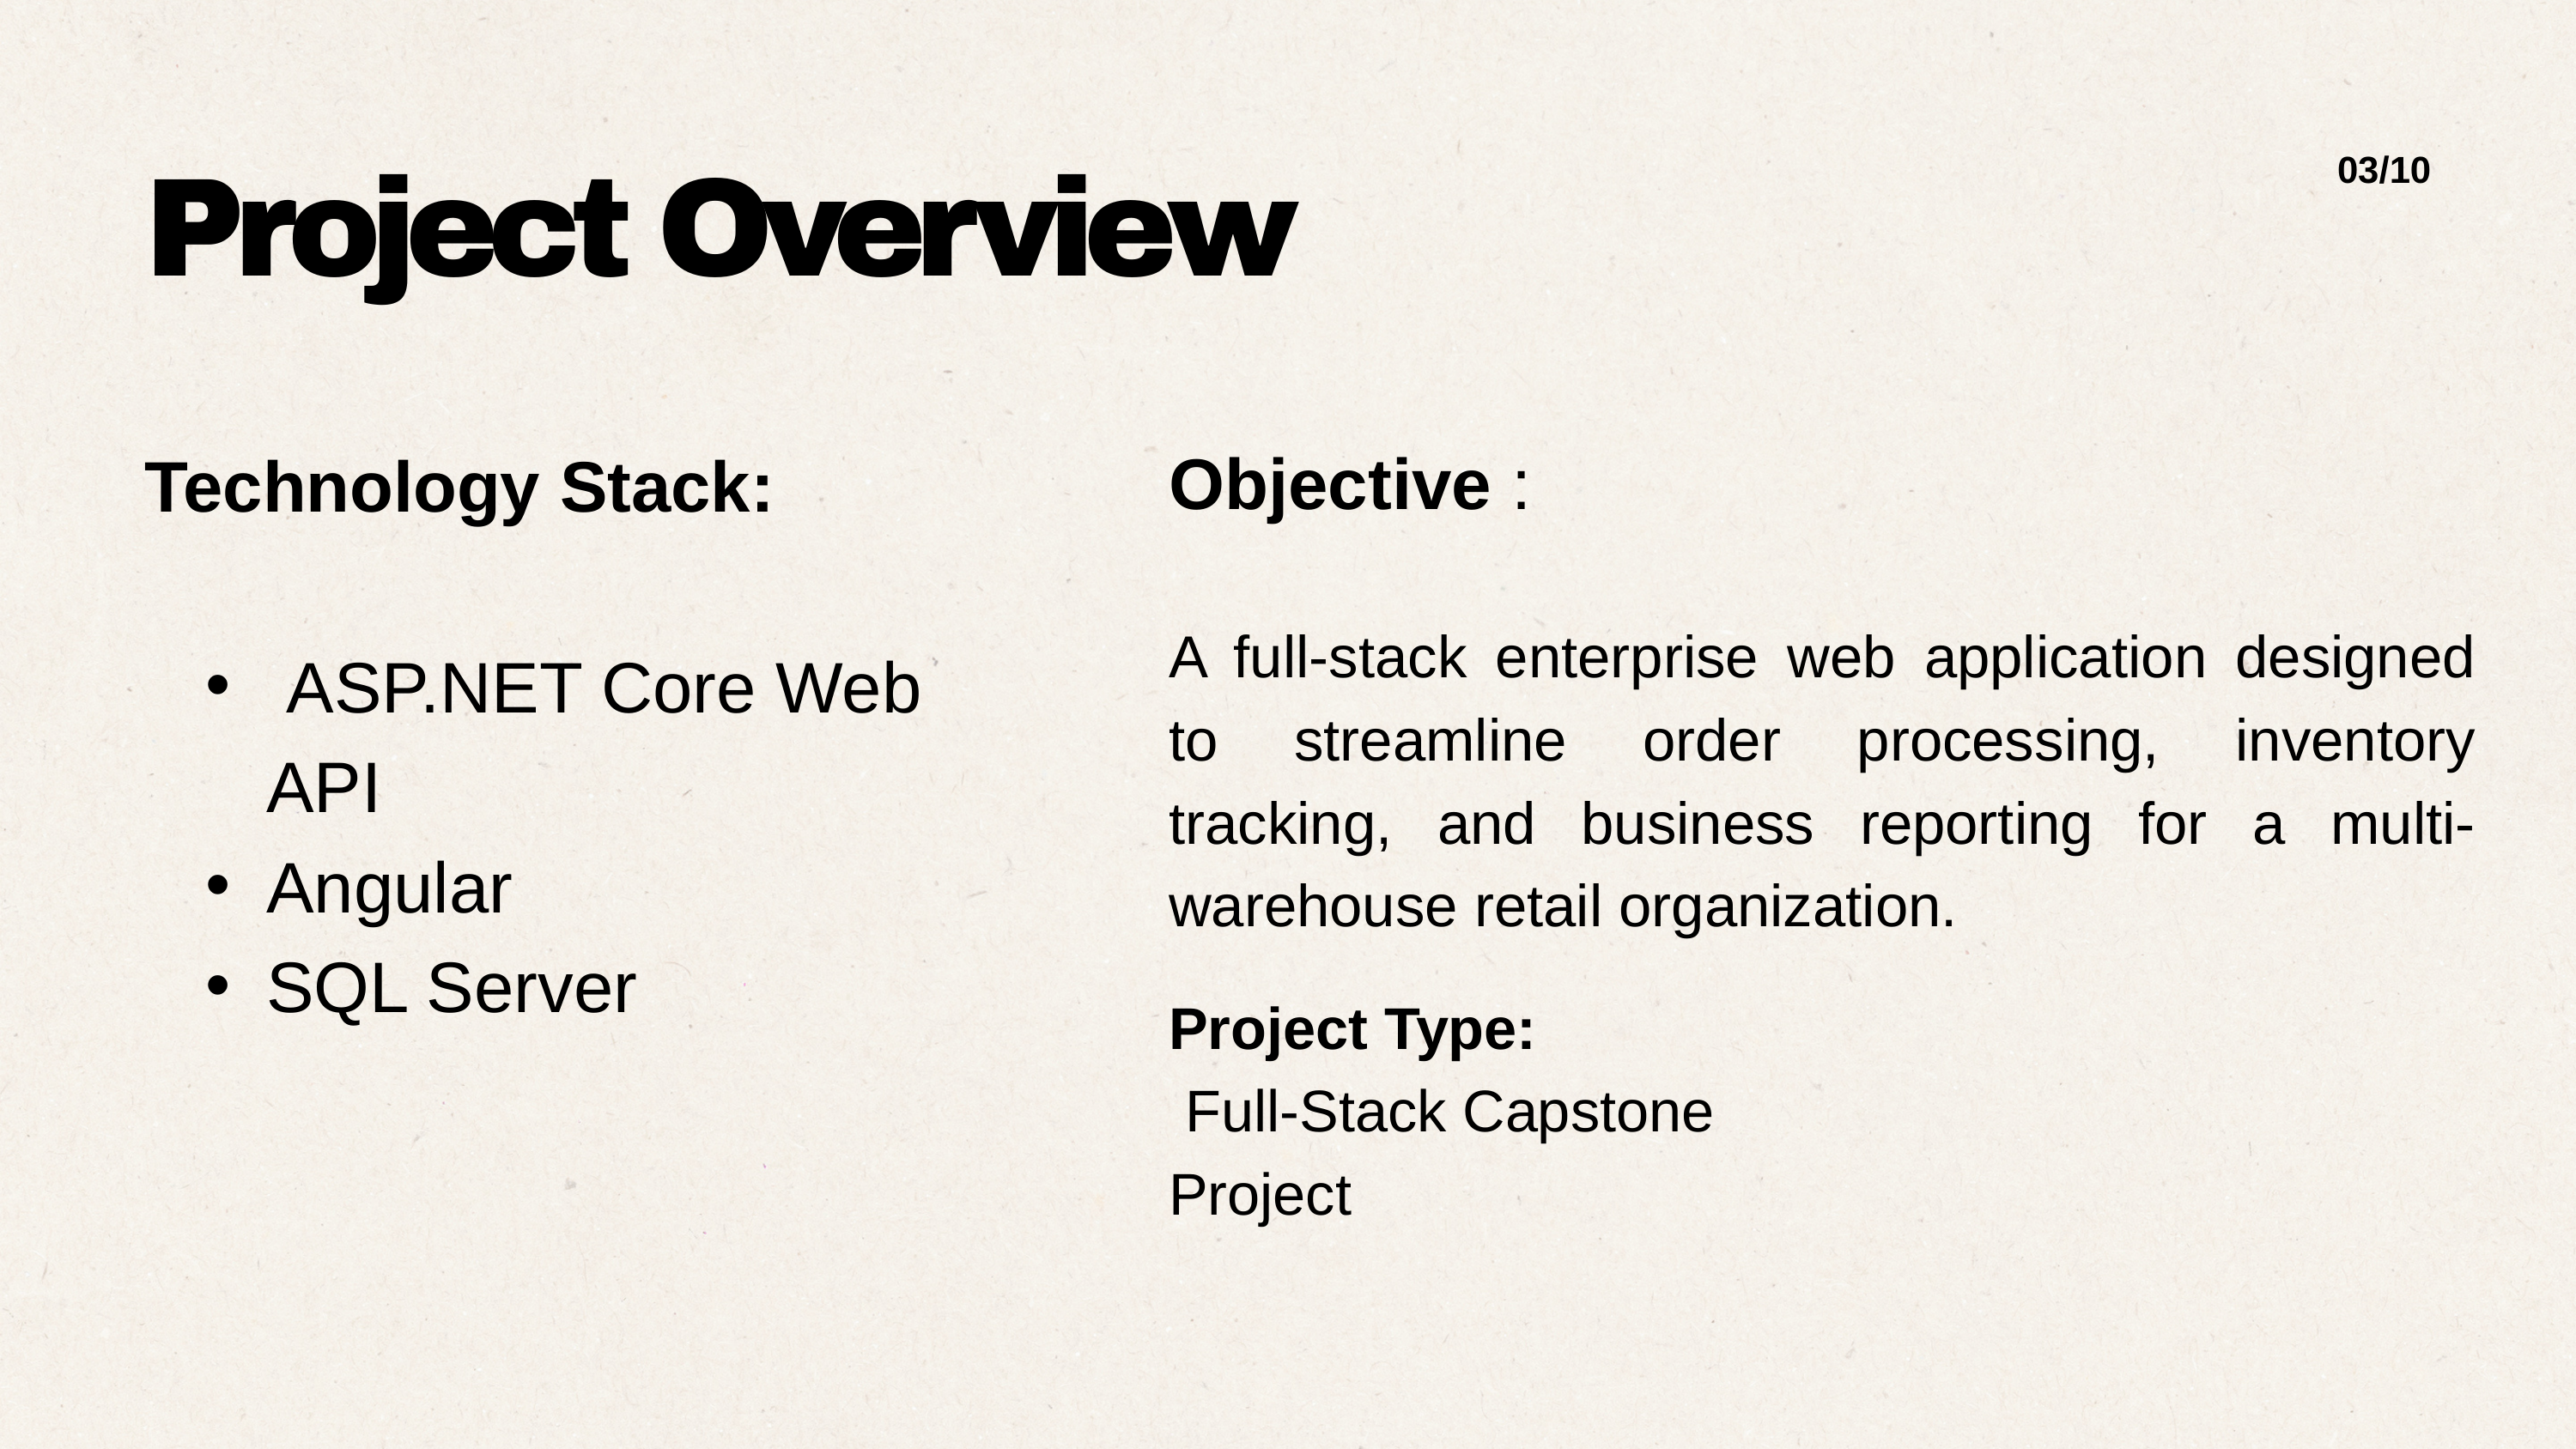

03/10
Project Overview
Objective :

A full-stack enterprise web application designed to streamline order processing, inventory tracking, and business reporting for a multi-warehouse retail organization.

Technology Stack:

 ASP.NET Core Web API
Angular
SQL Server

Project Type:
 Full-Stack Capstone Project